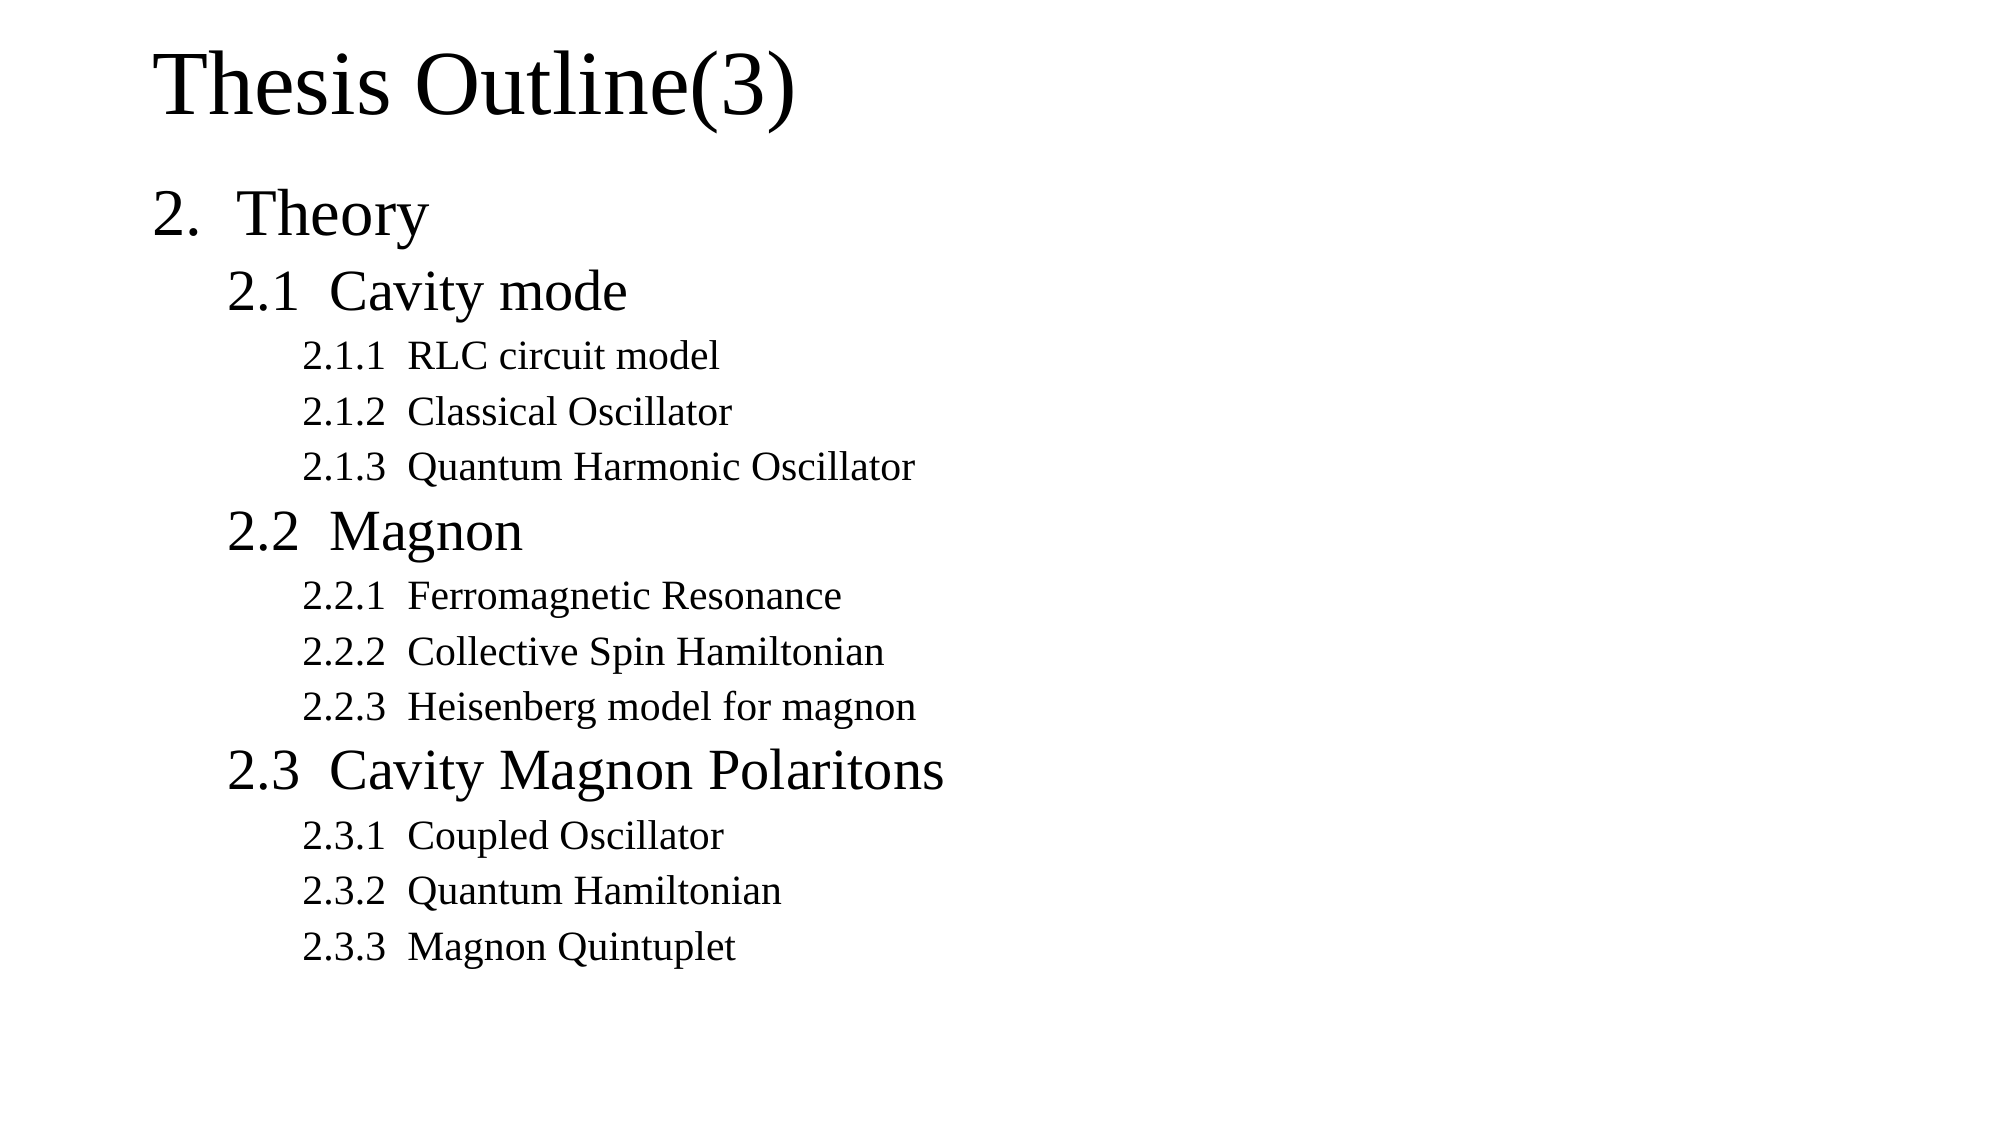

# Thesis Outline(3)
Theory
2.1  Cavity mode
2.1.1  RLC circuit model
2.1.2  Classical Oscillator
2.1.3  Quantum Harmonic Oscillator
2.2  Magnon
2.2.1  Ferromagnetic Resonance
2.2.2  Collective Spin Hamiltonian
2.2.3  Heisenberg model for magnon
2.3  Cavity Magnon Polaritons
2.3.1  Coupled Oscillator
2.3.2  Quantum Hamiltonian
2.3.3  Magnon Quintuplet